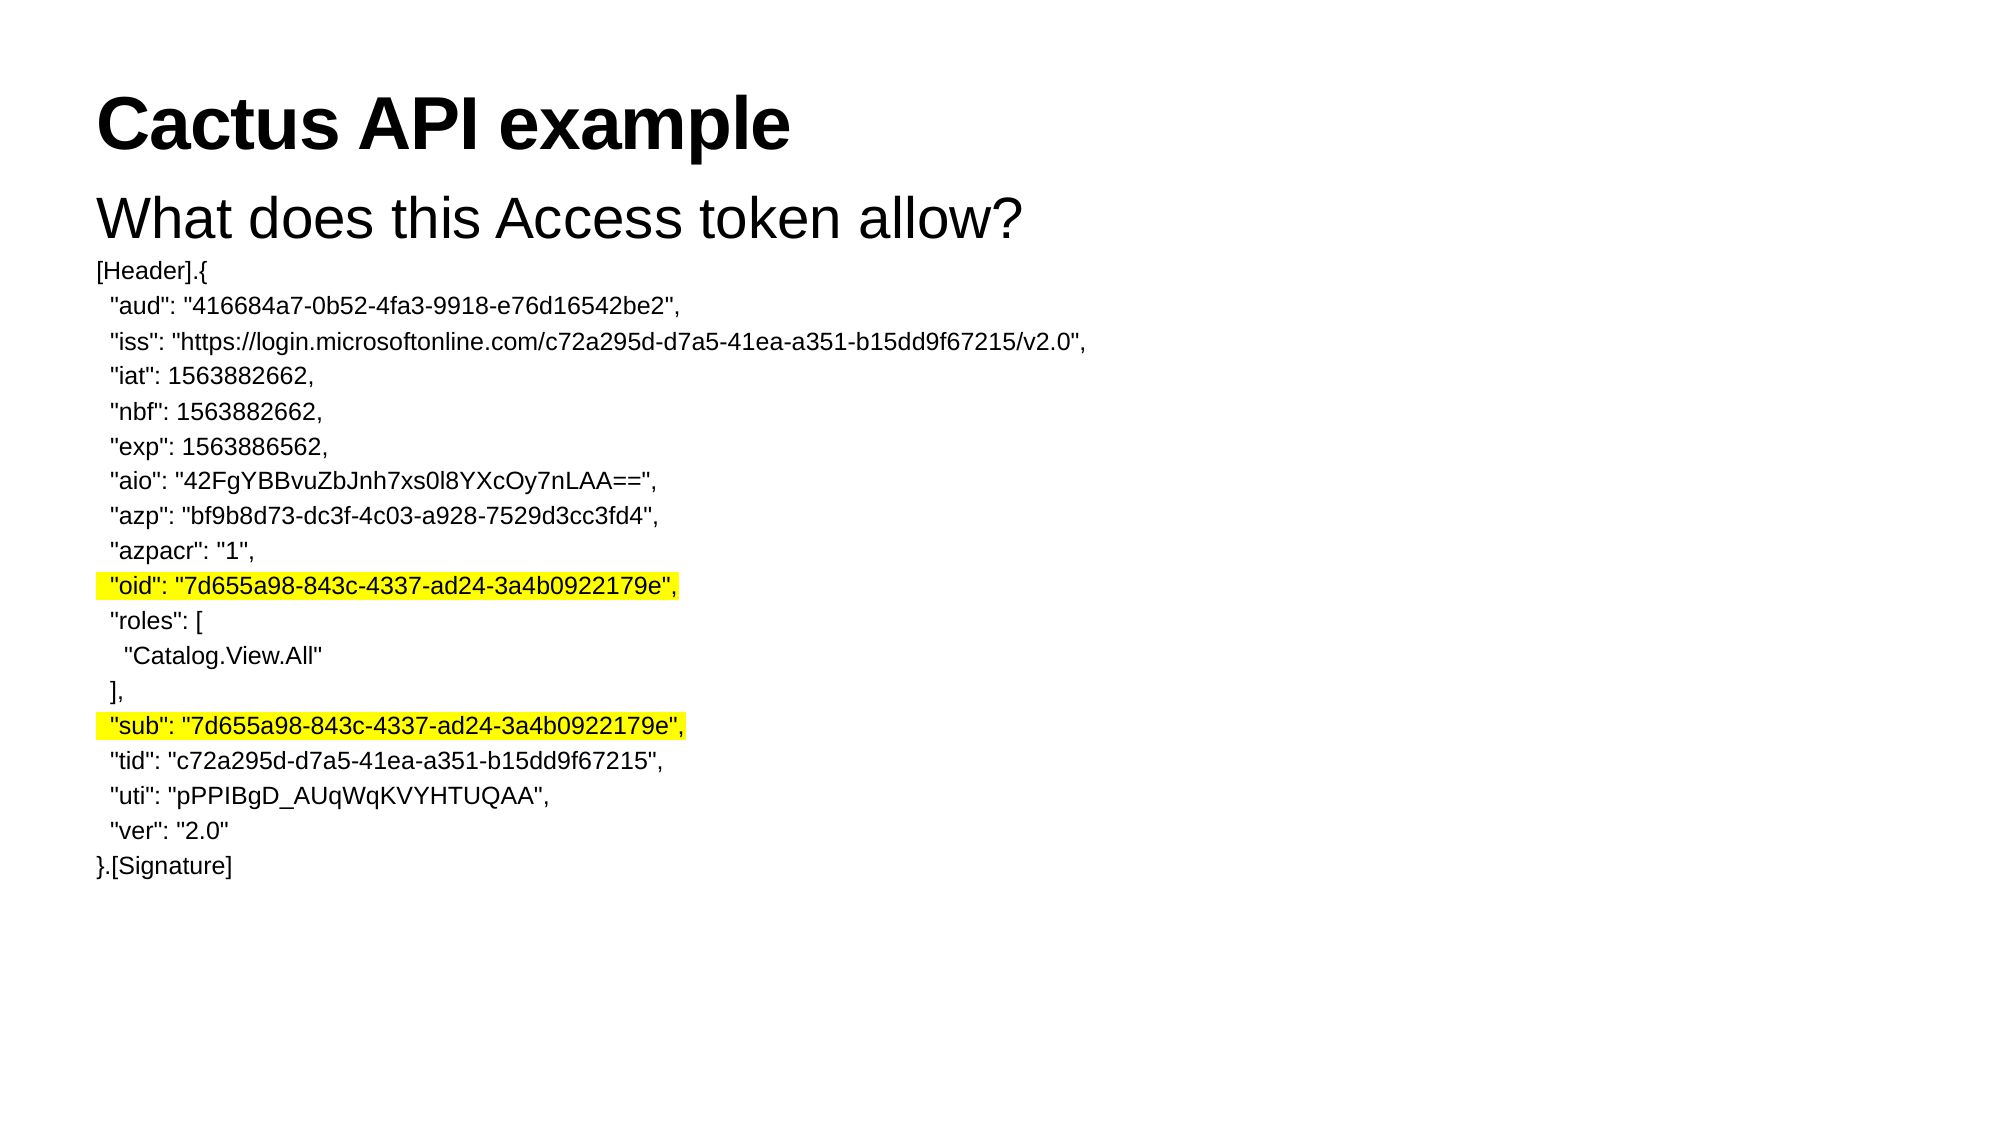

# Cactus API example
What does this Access token allow?
[Header].{
  "aud": "416684a7-0b52-4fa3-9918-e76d16542be2",
  "iss": "https://login.microsoftonline.com/c72a295d-d7a5-41ea-a351-b15dd9f67215/v2.0",
  "iat": 1563882662,
  "nbf": 1563882662,
  "exp": 1563886562,
  "aio": "42FgYBBvuZbJnh7xs0l8YXcOy7nLAA==",
  "azp": "bf9b8d73-dc3f-4c03-a928-7529d3cc3fd4",
  "azpacr": "1",
  "oid": "7d655a98-843c-4337-ad24-3a4b0922179e",
  "roles": [
    "Catalog.View.All"
  ],
  "sub": "7d655a98-843c-4337-ad24-3a4b0922179e",
  "tid": "c72a295d-d7a5-41ea-a351-b15dd9f67215",
  "uti": "pPPIBgD_AUqWqKVYHTUQAA",
  "ver": "2.0"
}.[Signature]